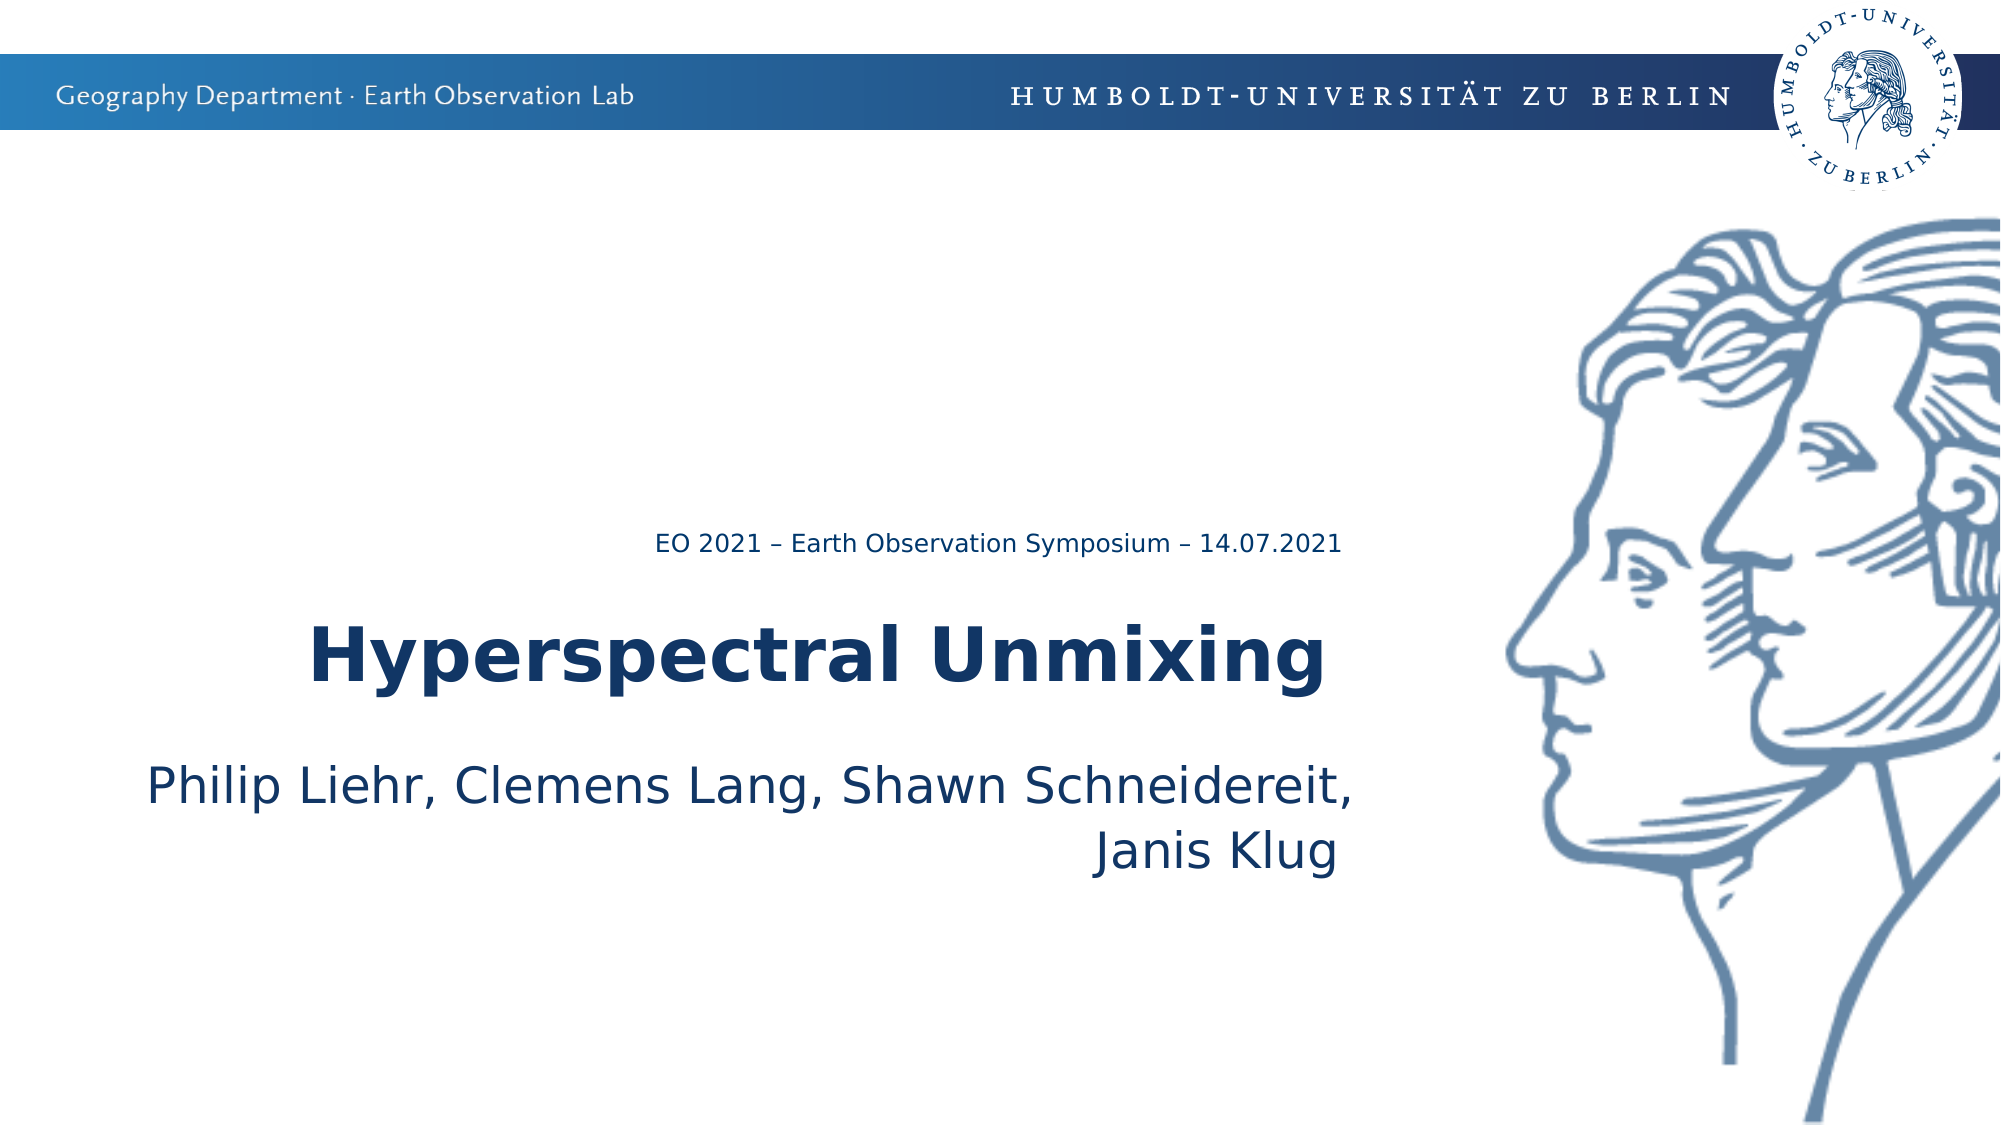

Hyperspectral Unmixing
EO 2021 – Earth Observation Symposium – 14.07.2021
Philip Liehr, Clemens Lang, Shawn Schneidereit, Janis Klug